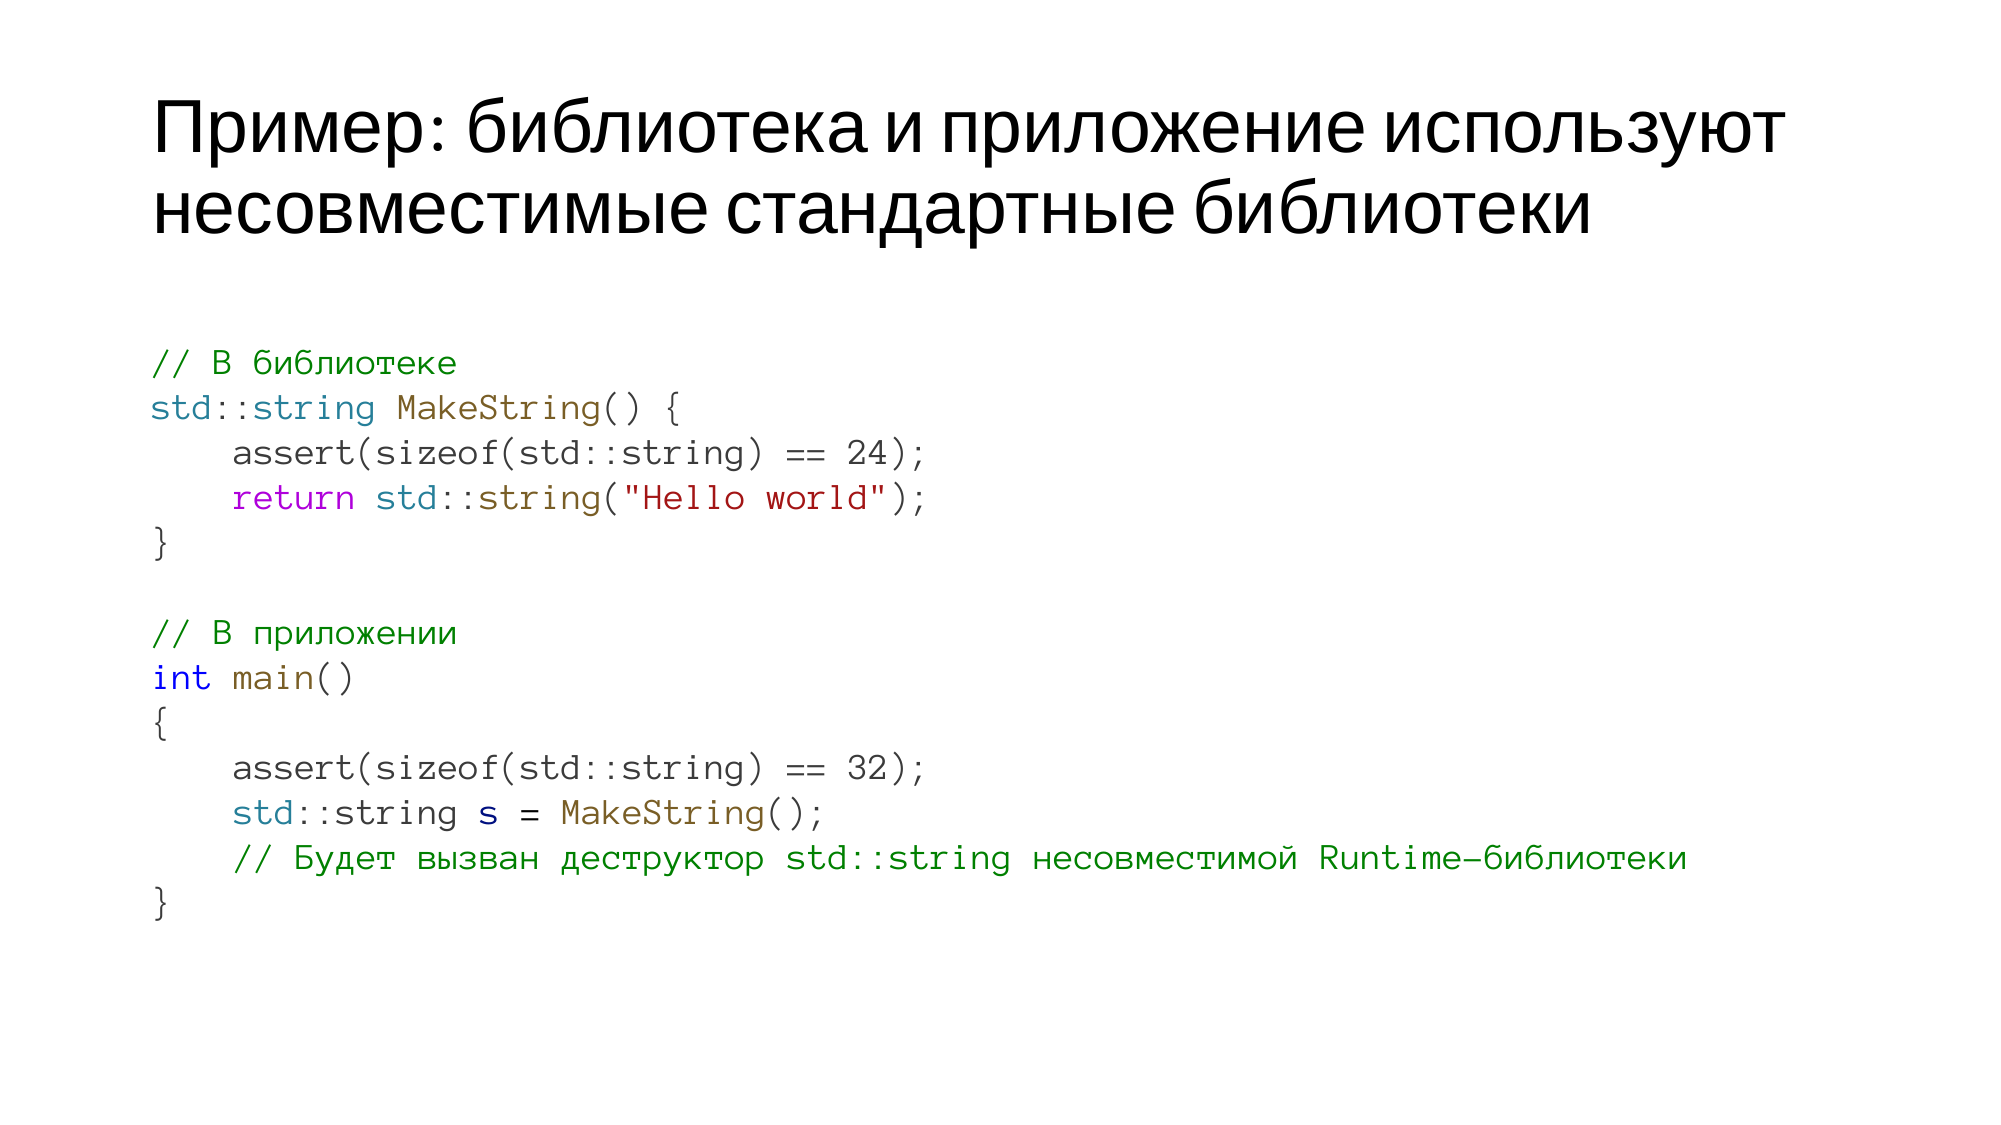

# Пример: библиотека и приложение используют несовместимые стандартные библиотеки
// В библиотеке
std::string MakeString() {
    assert(sizeof(std::string) == 24);
    return std::string("Hello world");
}
// В приложении
int main()
{
    assert(sizeof(std::string) == 32);
    std::string s = MakeString();
    // Будет вызван деструктор std::string несовместимой Runtime-библиотеки
}